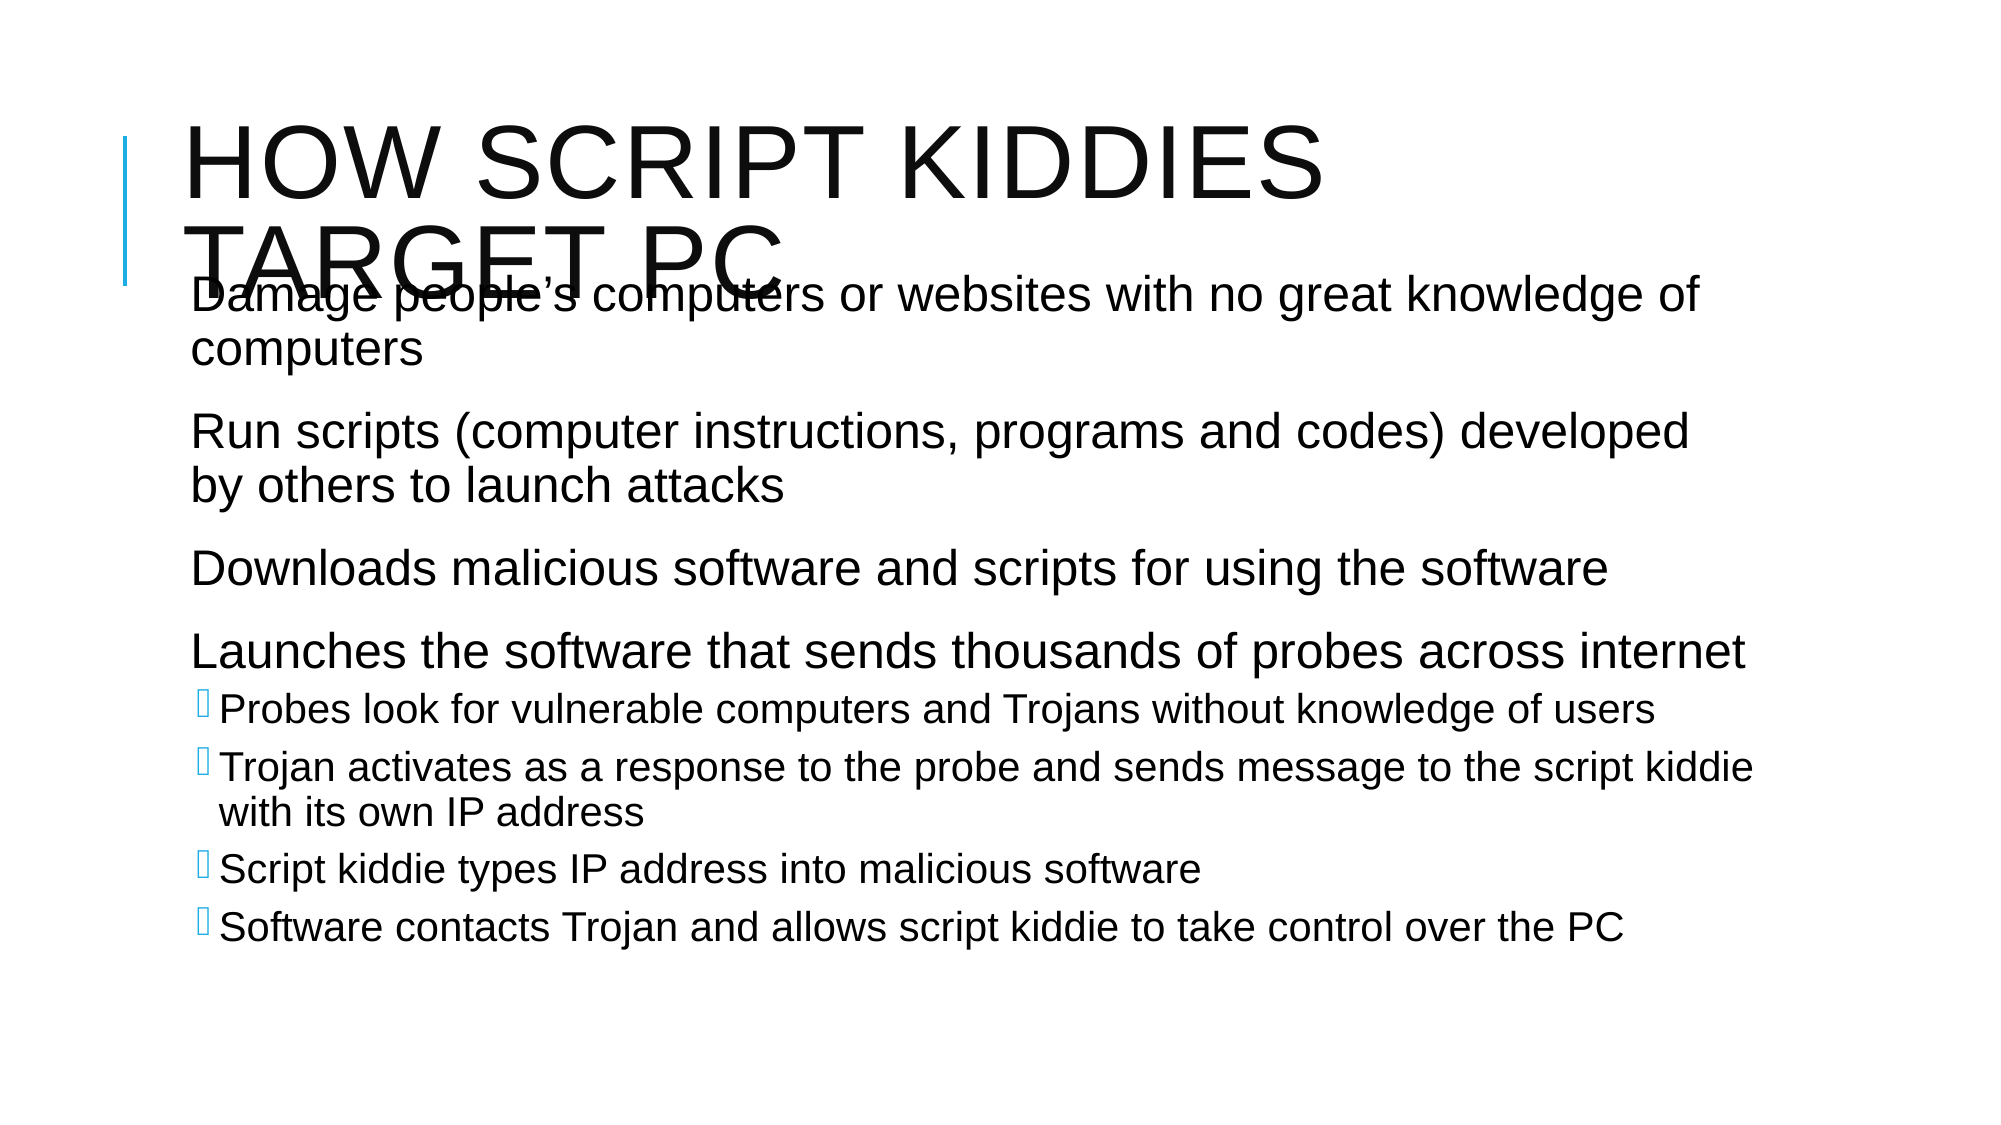

# How script kiddies target pc
Damage people’s computers or websites with no great knowledge of computers
Run scripts (computer instructions, programs and codes) developed by others to launch attacks
Downloads malicious software and scripts for using the software
Launches the software that sends thousands of probes across internet
Probes look for vulnerable computers and Trojans without knowledge of users
Trojan activates as a response to the probe and sends message to the script kiddie with its own IP address
Script kiddie types IP address into malicious software
Software contacts Trojan and allows script kiddie to take control over the PC